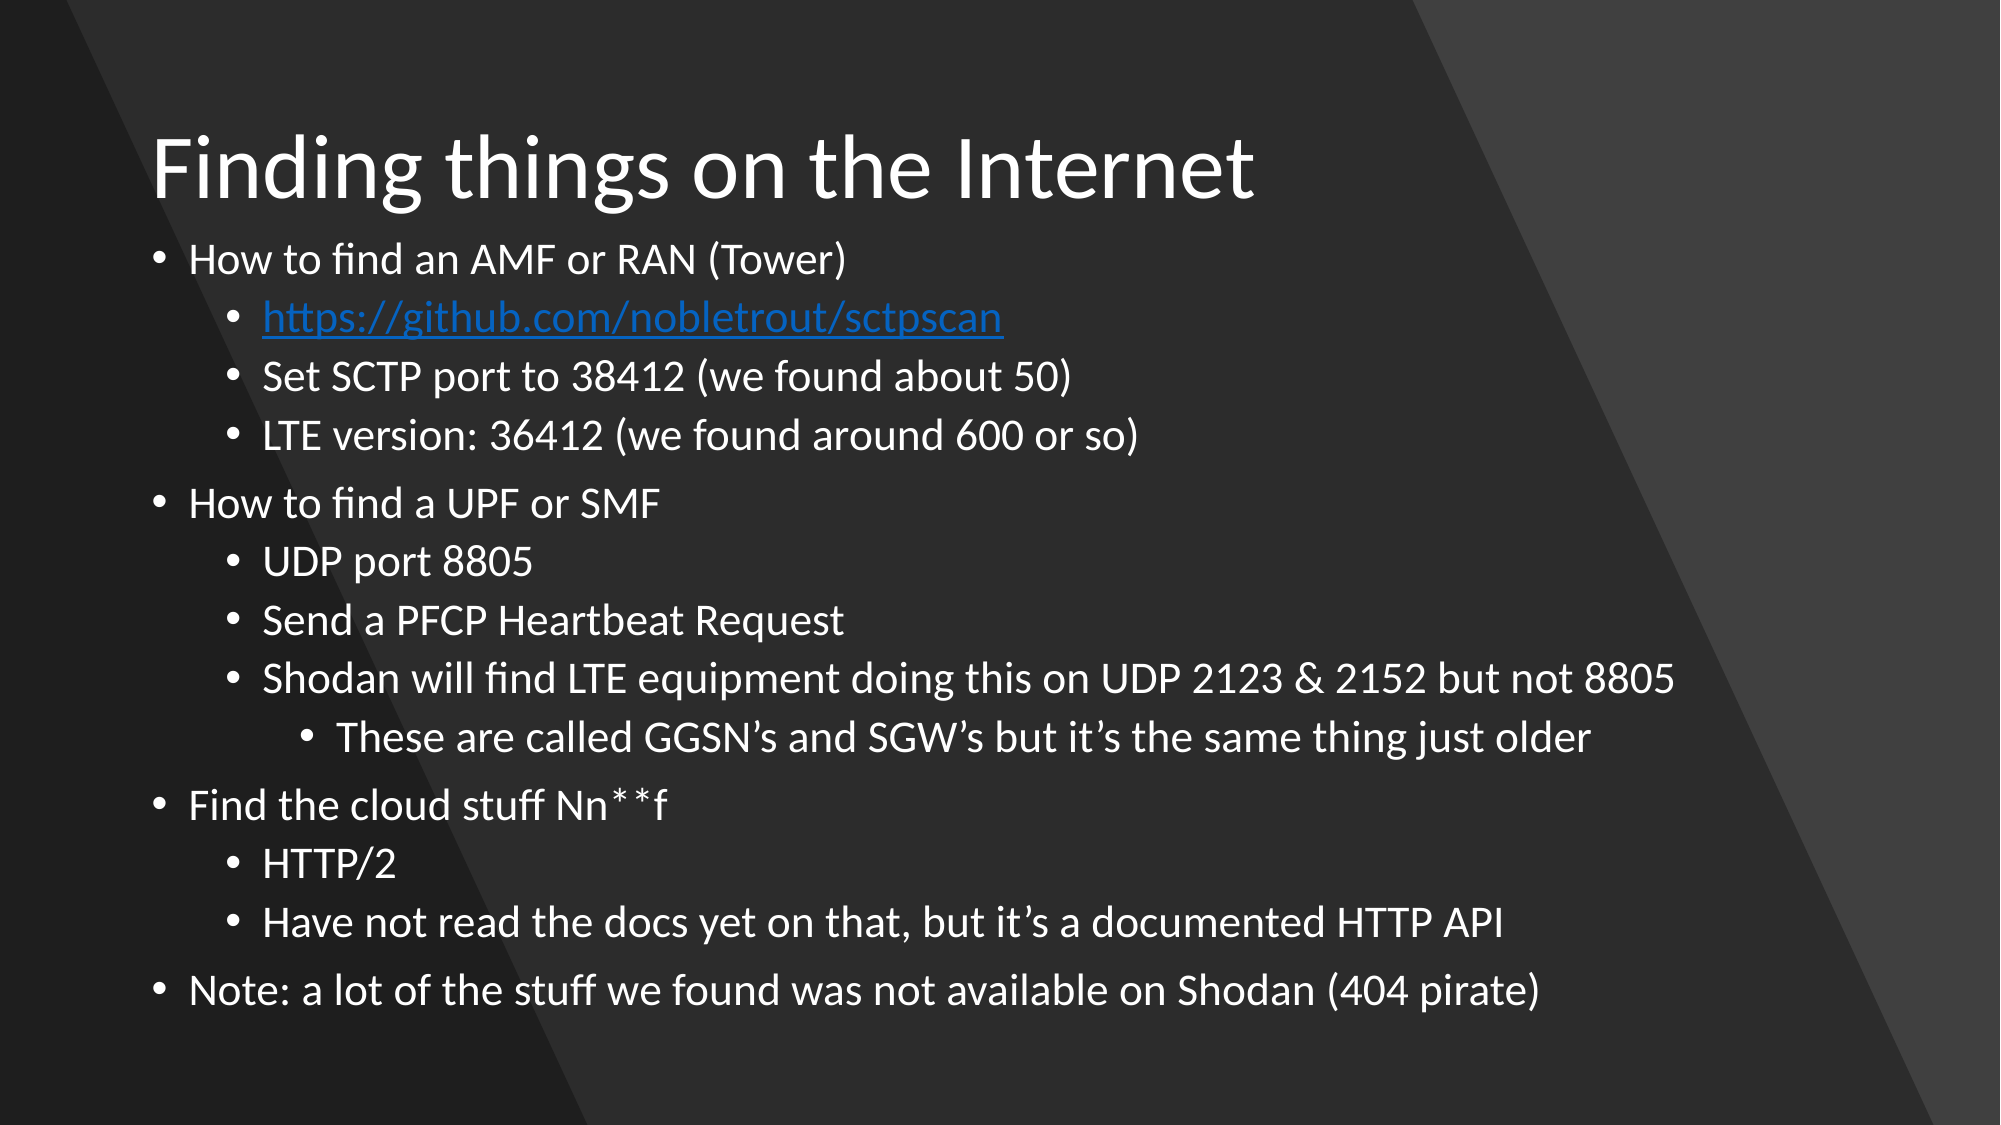

# Finding things on the Internet
How to find an AMF or RAN (Tower)
https://github.com/nobletrout/sctpscan
Set SCTP port to 38412 (we found about 50)
LTE version: 36412 (we found around 600 or so)
How to find a UPF or SMF
UDP port 8805
Send a PFCP Heartbeat Request
Shodan will find LTE equipment doing this on UDP 2123 & 2152 but not 8805
These are called GGSN’s and SGW’s but it’s the same thing just older
Find the cloud stuff Nn**f
HTTP/2
Have not read the docs yet on that, but it’s a documented HTTP API
Note: a lot of the stuff we found was not available on Shodan (404 pirate)